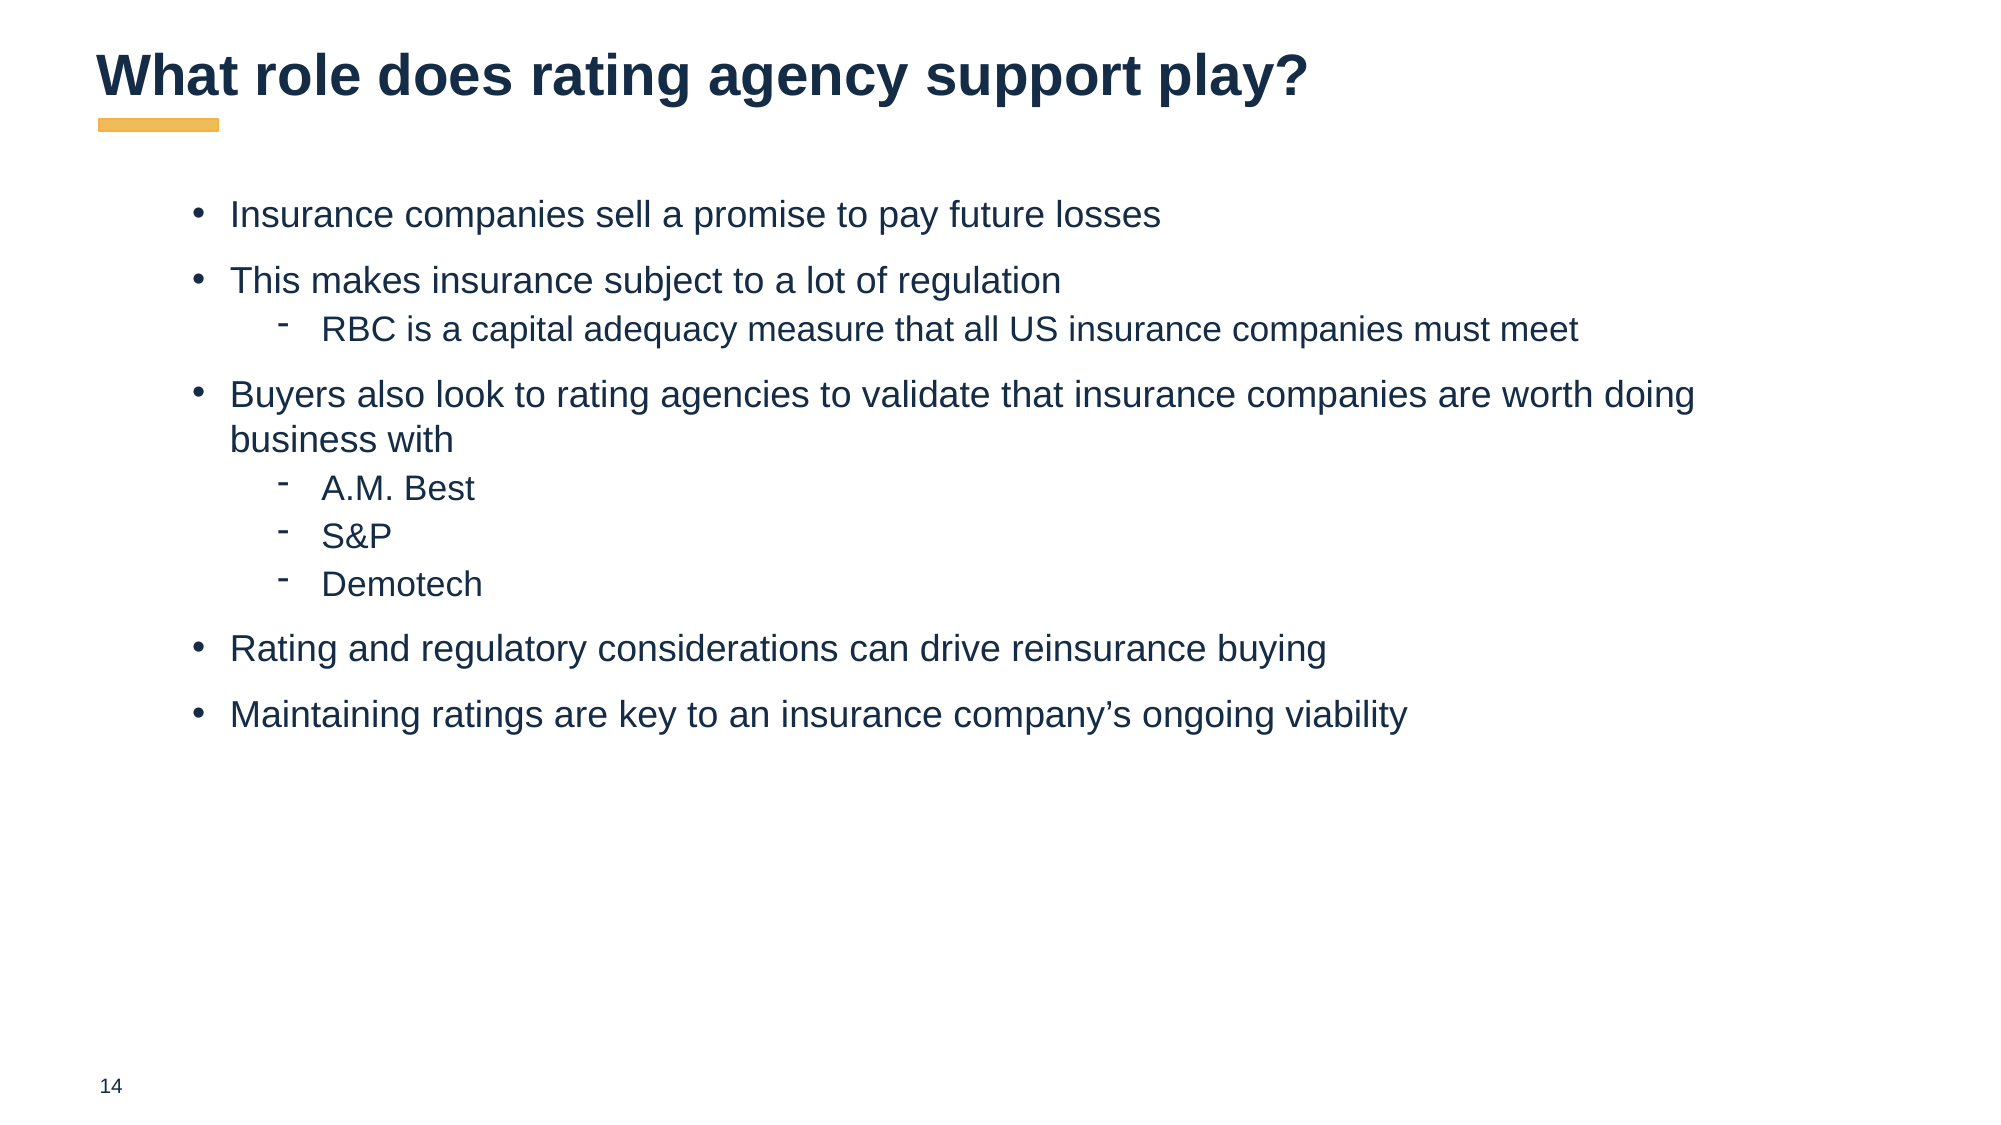

# What role does rating agency support play?
Insurance companies sell a promise to pay future losses
This makes insurance subject to a lot of regulation
RBC is a capital adequacy measure that all US insurance companies must meet
Buyers also look to rating agencies to validate that insurance companies are worth doing business with
A.M. Best
S&P
Demotech
Rating and regulatory considerations can drive reinsurance buying
Maintaining ratings are key to an insurance company’s ongoing viability